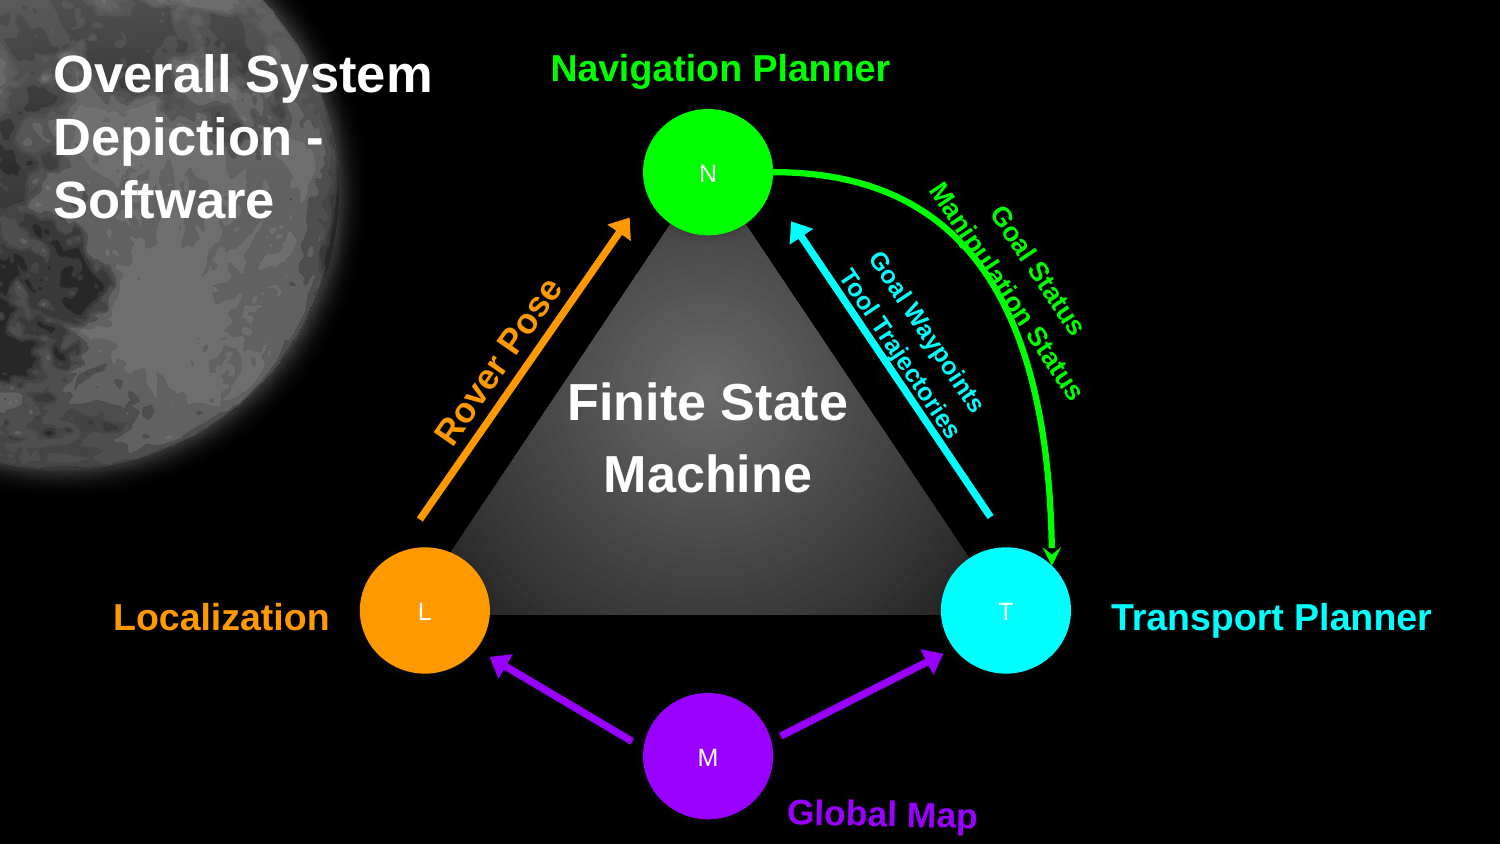

# Overall System Depiction - Software
Navigation Planner
N

Goal Status
Manipulation Status
Goal Waypoints
 Tool Trajectories
Rover Pose
Finite State Machine

L
T
Localization
Transport Planner

M
Global Map